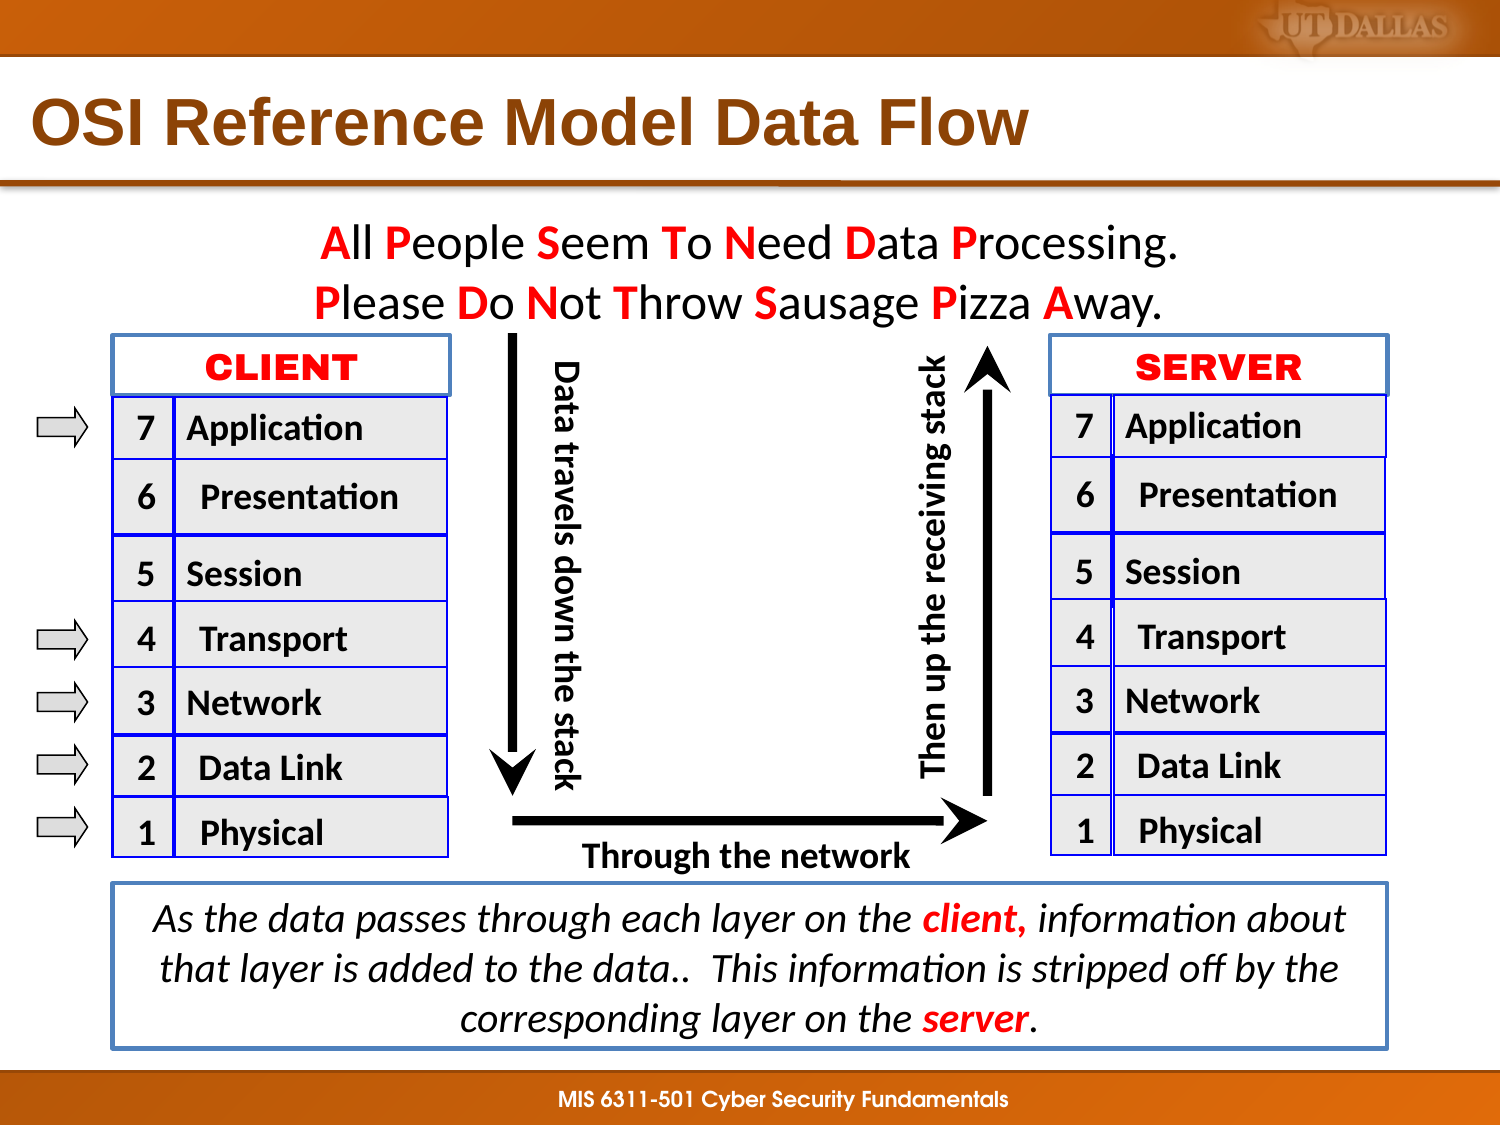

# OSI Reference Model Data Flow
All People Seem To Need Data Processing.
Please Do Not Throw Sausage Pizza Away.

CLIENT
SERVER

7
Application

7
Application

6
Presentation

5
Session

4
Transport

3
Network
2
Data Link

1
Physical

6
Presentation
Then up the receiving stack

5
Session
Data travels down the stack

4
Transport

3
Network

2
Data Link

1
Physical

Through the network
As the data passes through each layer on the client, information about that layer is added to the data..  This information is stripped off by the corresponding layer on the server.